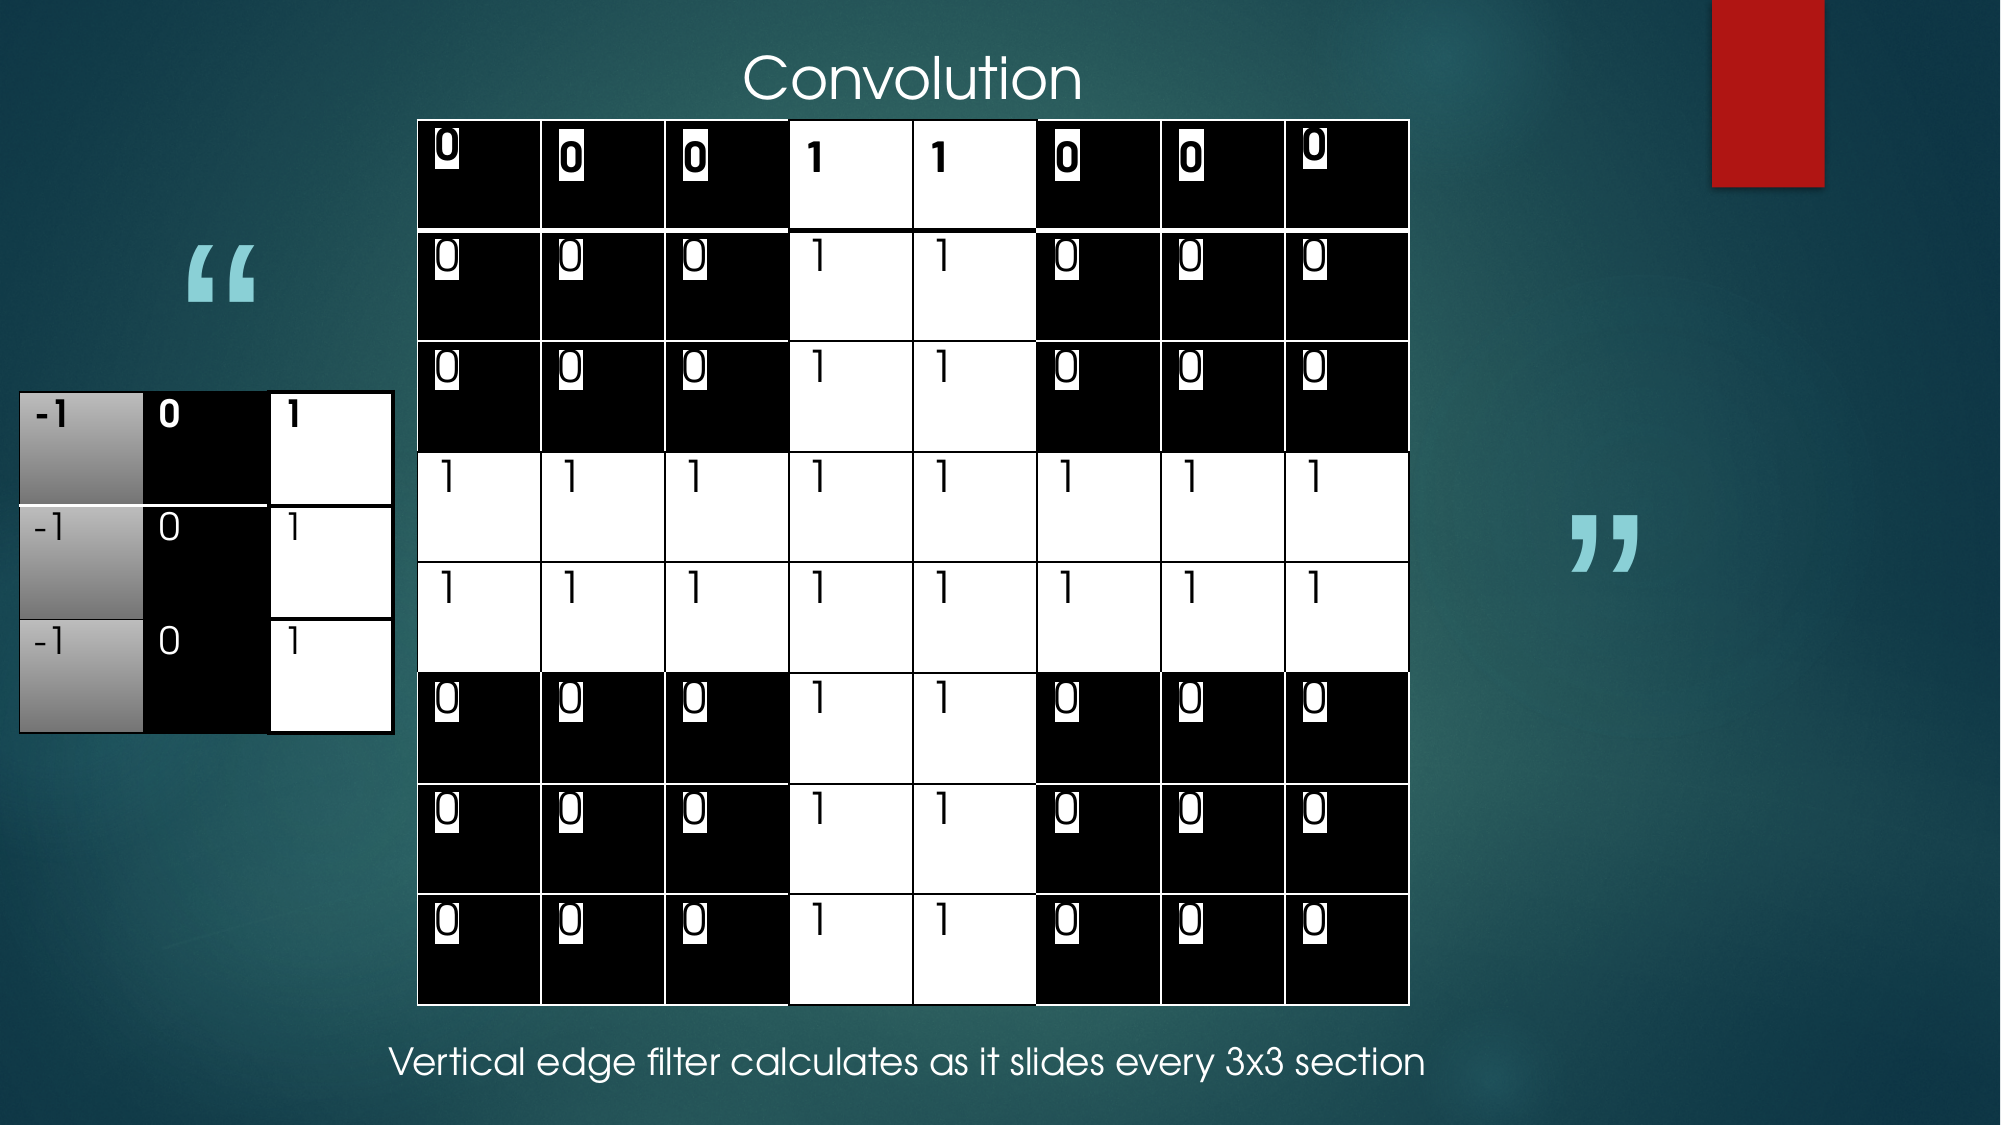

Convolution
| 0 | 0 | 0 | 1 | 1 | 0 | 0 | 0 |
| --- | --- | --- | --- | --- | --- | --- | --- |
| 0 | 0 | 0 | 1 | 1 | 0 | 0 | 0 |
| 0 | 0 | 0 | 1 | 1 | 0 | 0 | 0 |
| 1 | 1 | 1 | 1 | 1 | 1 | 1 | 1 |
| 1 | 1 | 1 | 1 | 1 | 1 | 1 | 1 |
| 0 | 0 | 0 | 1 | 1 | 0 | 0 | 0 |
| 0 | 0 | 0 | 1 | 1 | 0 | 0 | 0 |
| 0 | 0 | 0 | 1 | 1 | 0 | 0 | 0 |
| -1 | 0 | 1 |
| --- | --- | --- |
| -1 | 0 | 1 |
| -1 | 0 | 1 |

Vertical edge filter calculates as it slides every 3x3 section